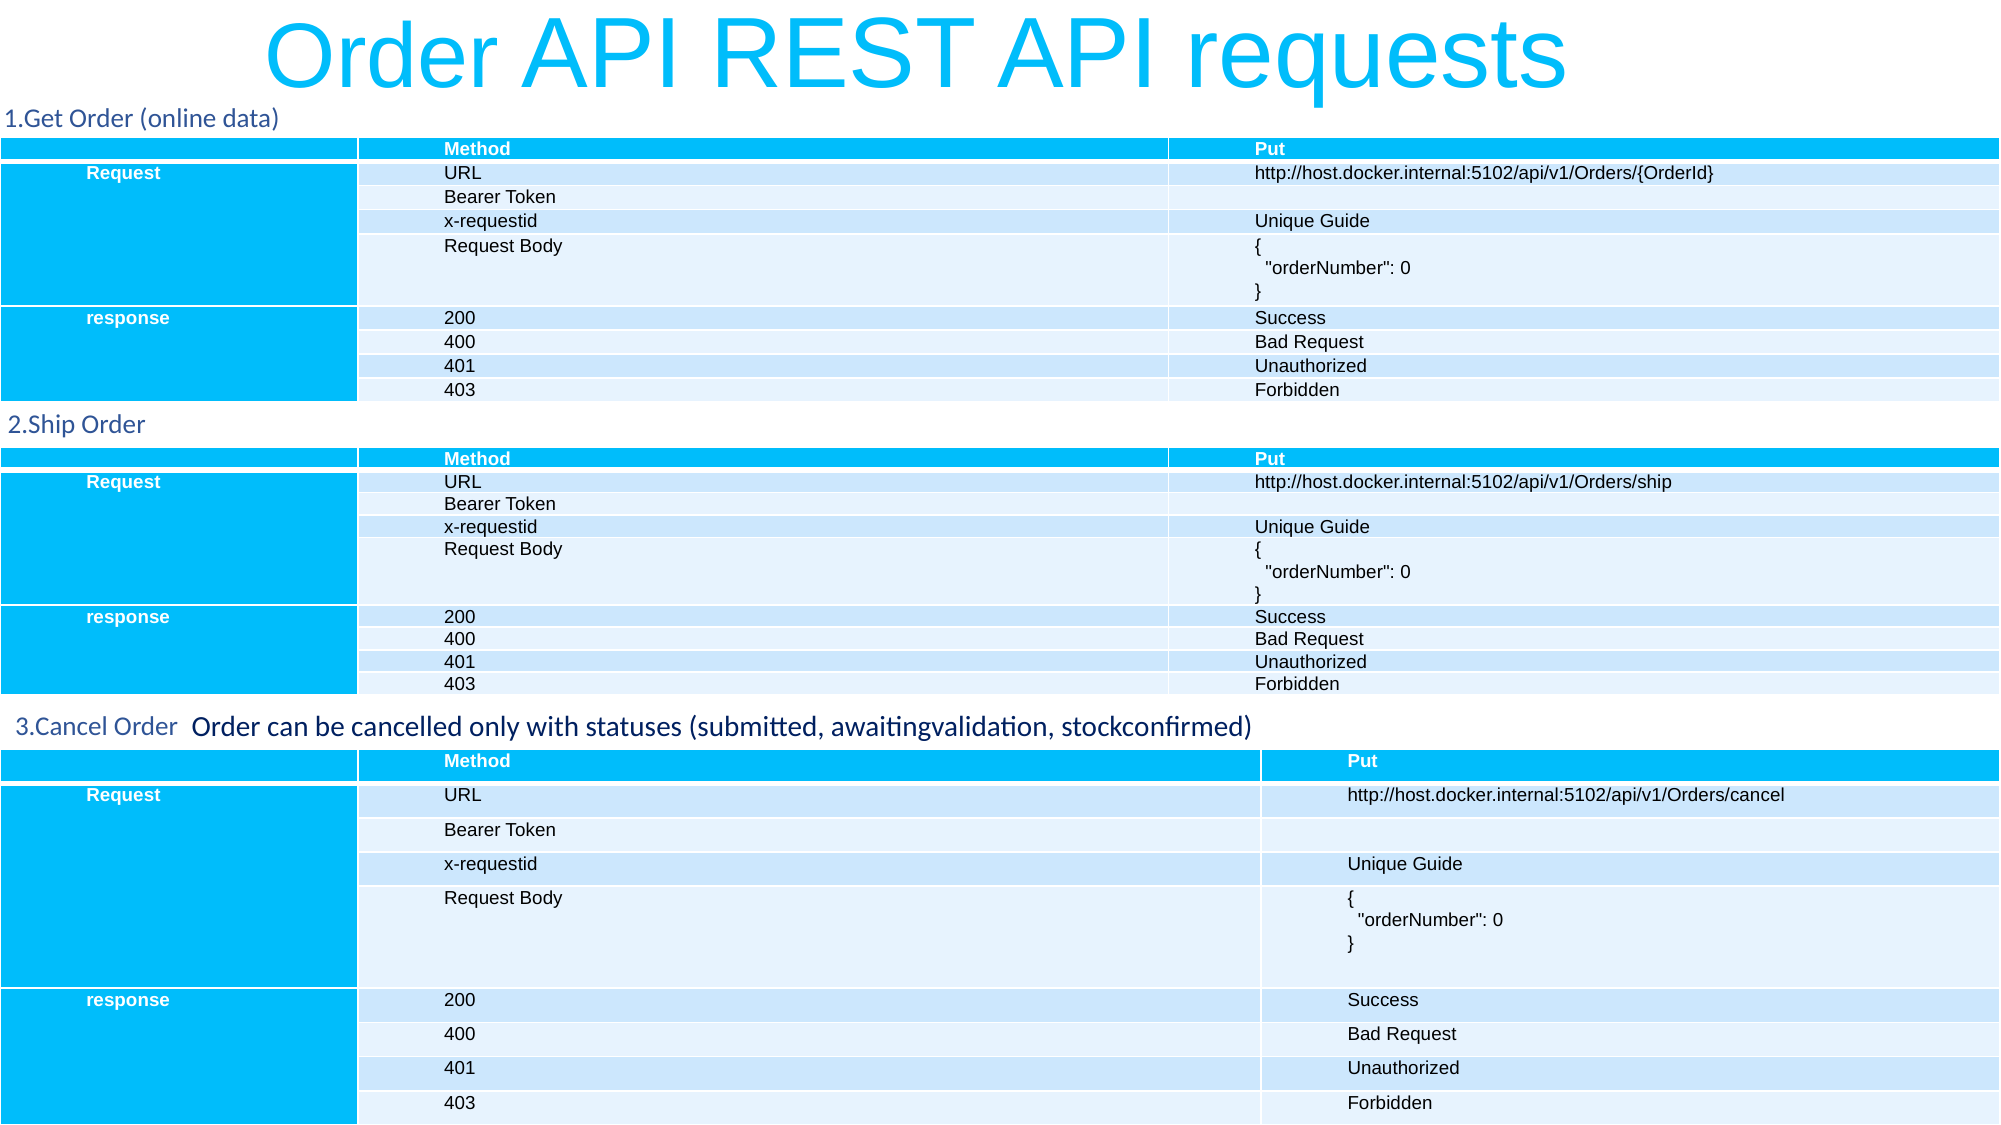

Order API REST API requests
Get Order (online data)

|  | Method | Put |
| --- | --- | --- |
| Request | URL | http://host.docker.internal:5102/api/v1/Orders/{OrderId} |
|  | Bearer Token |  |
|  | x-requestid | Unique Guide |
|  | Request Body | { "orderNumber": 0 } |
| response | 200 | Success |
|  | 400 | Bad Request |
|  | 401 | Unauthorized |
|  | 403 | Forbidden |
2.Ship Order
|  | Method | Put |
| --- | --- | --- |
| Request | URL | http://host.docker.internal:5102/api/v1/Orders/ship |
|  | Bearer Token |  |
|  | x-requestid | Unique Guide |
|  | Request Body | { "orderNumber": 0 } |
| response | 200 | Success |
|  | 400 | Bad Request |
|  | 401 | Unauthorized |
|  | 403 | Forbidden |
Order can be cancelled only with statuses (submitted, awaitingvalidation, stockconfirmed)
3.Cancel Order
|  | Method | Put |
| --- | --- | --- |
| Request | URL | http://host.docker.internal:5102/api/v1/Orders/cancel |
|  | Bearer Token |  |
|  | x-requestid | Unique Guide |
|  | Request Body | { "orderNumber": 0 } |
| response | 200 | Success |
|  | 400 | Bad Request |
|  | 401 | Unauthorized |
|  | 403 | Forbidden |